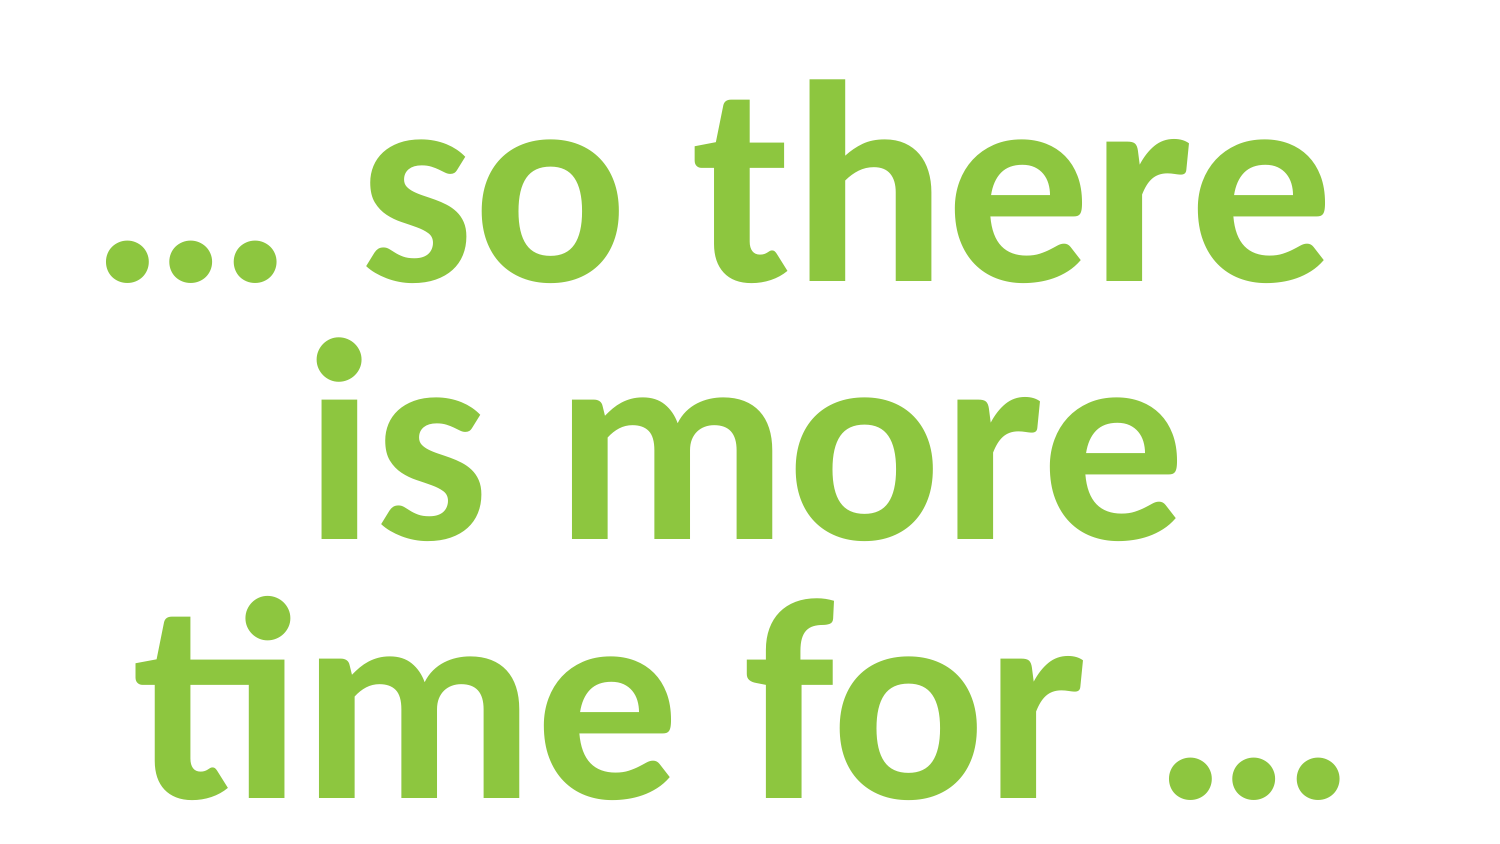

… so there
is more time for …